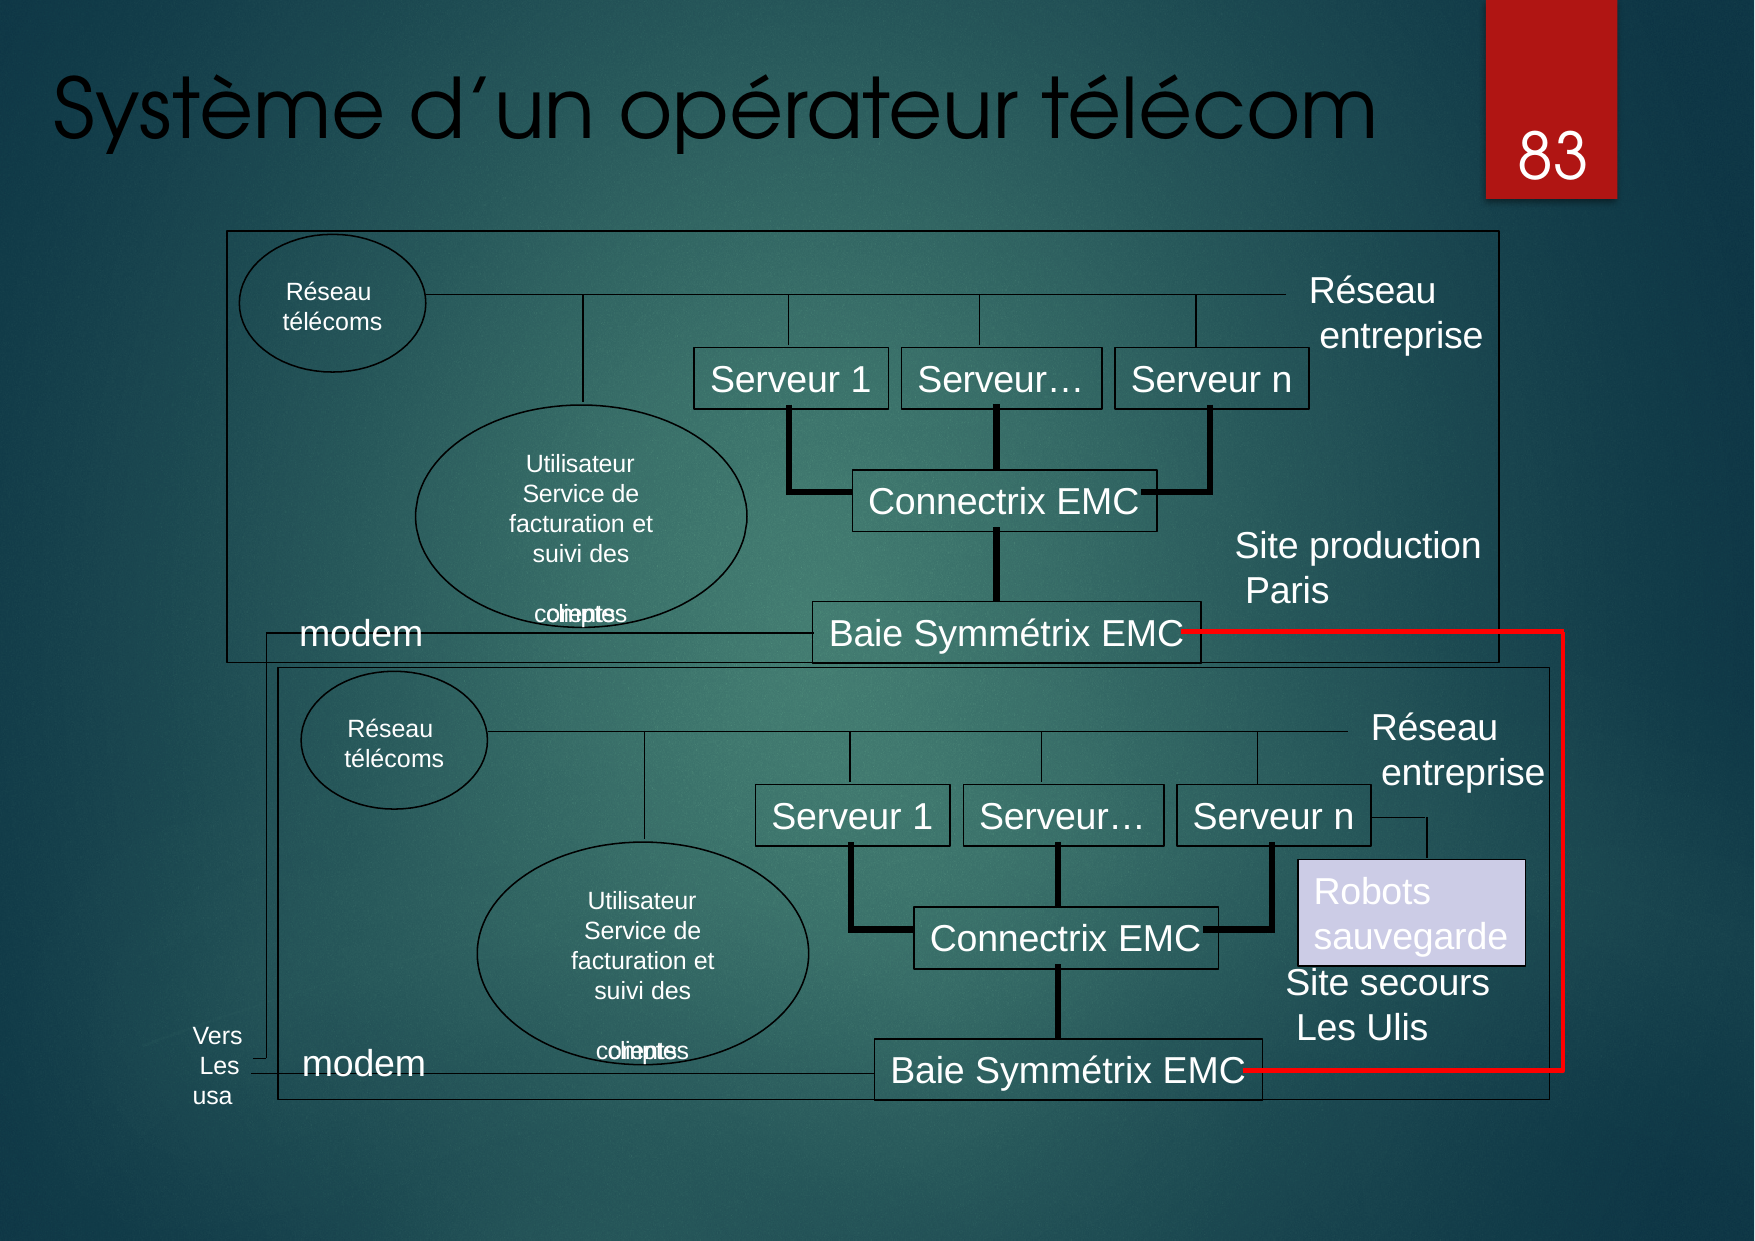

83
Système d’un opérateur télécom

Réseau
Réseau  télécoms

entreprise

Serveur 1
Serveur…
Serveur n
Utilisateur  Service de

Connectrix EMC
facturation et
Site production  Paris
suivi des  comptes
clients

modem
Baie Symmétrix EMC

Réseau
Réseau  télécoms

entreprise

Serveur 1
Serveur…
Serveur n

Robots  sauvegarde
Utilisateur  Service de

Connectrix EMC
facturation et
Site secours  Les Ulis
suivi des  comptes
Vers  Les
clients
modem

Baie Symmétrix EMC
usa